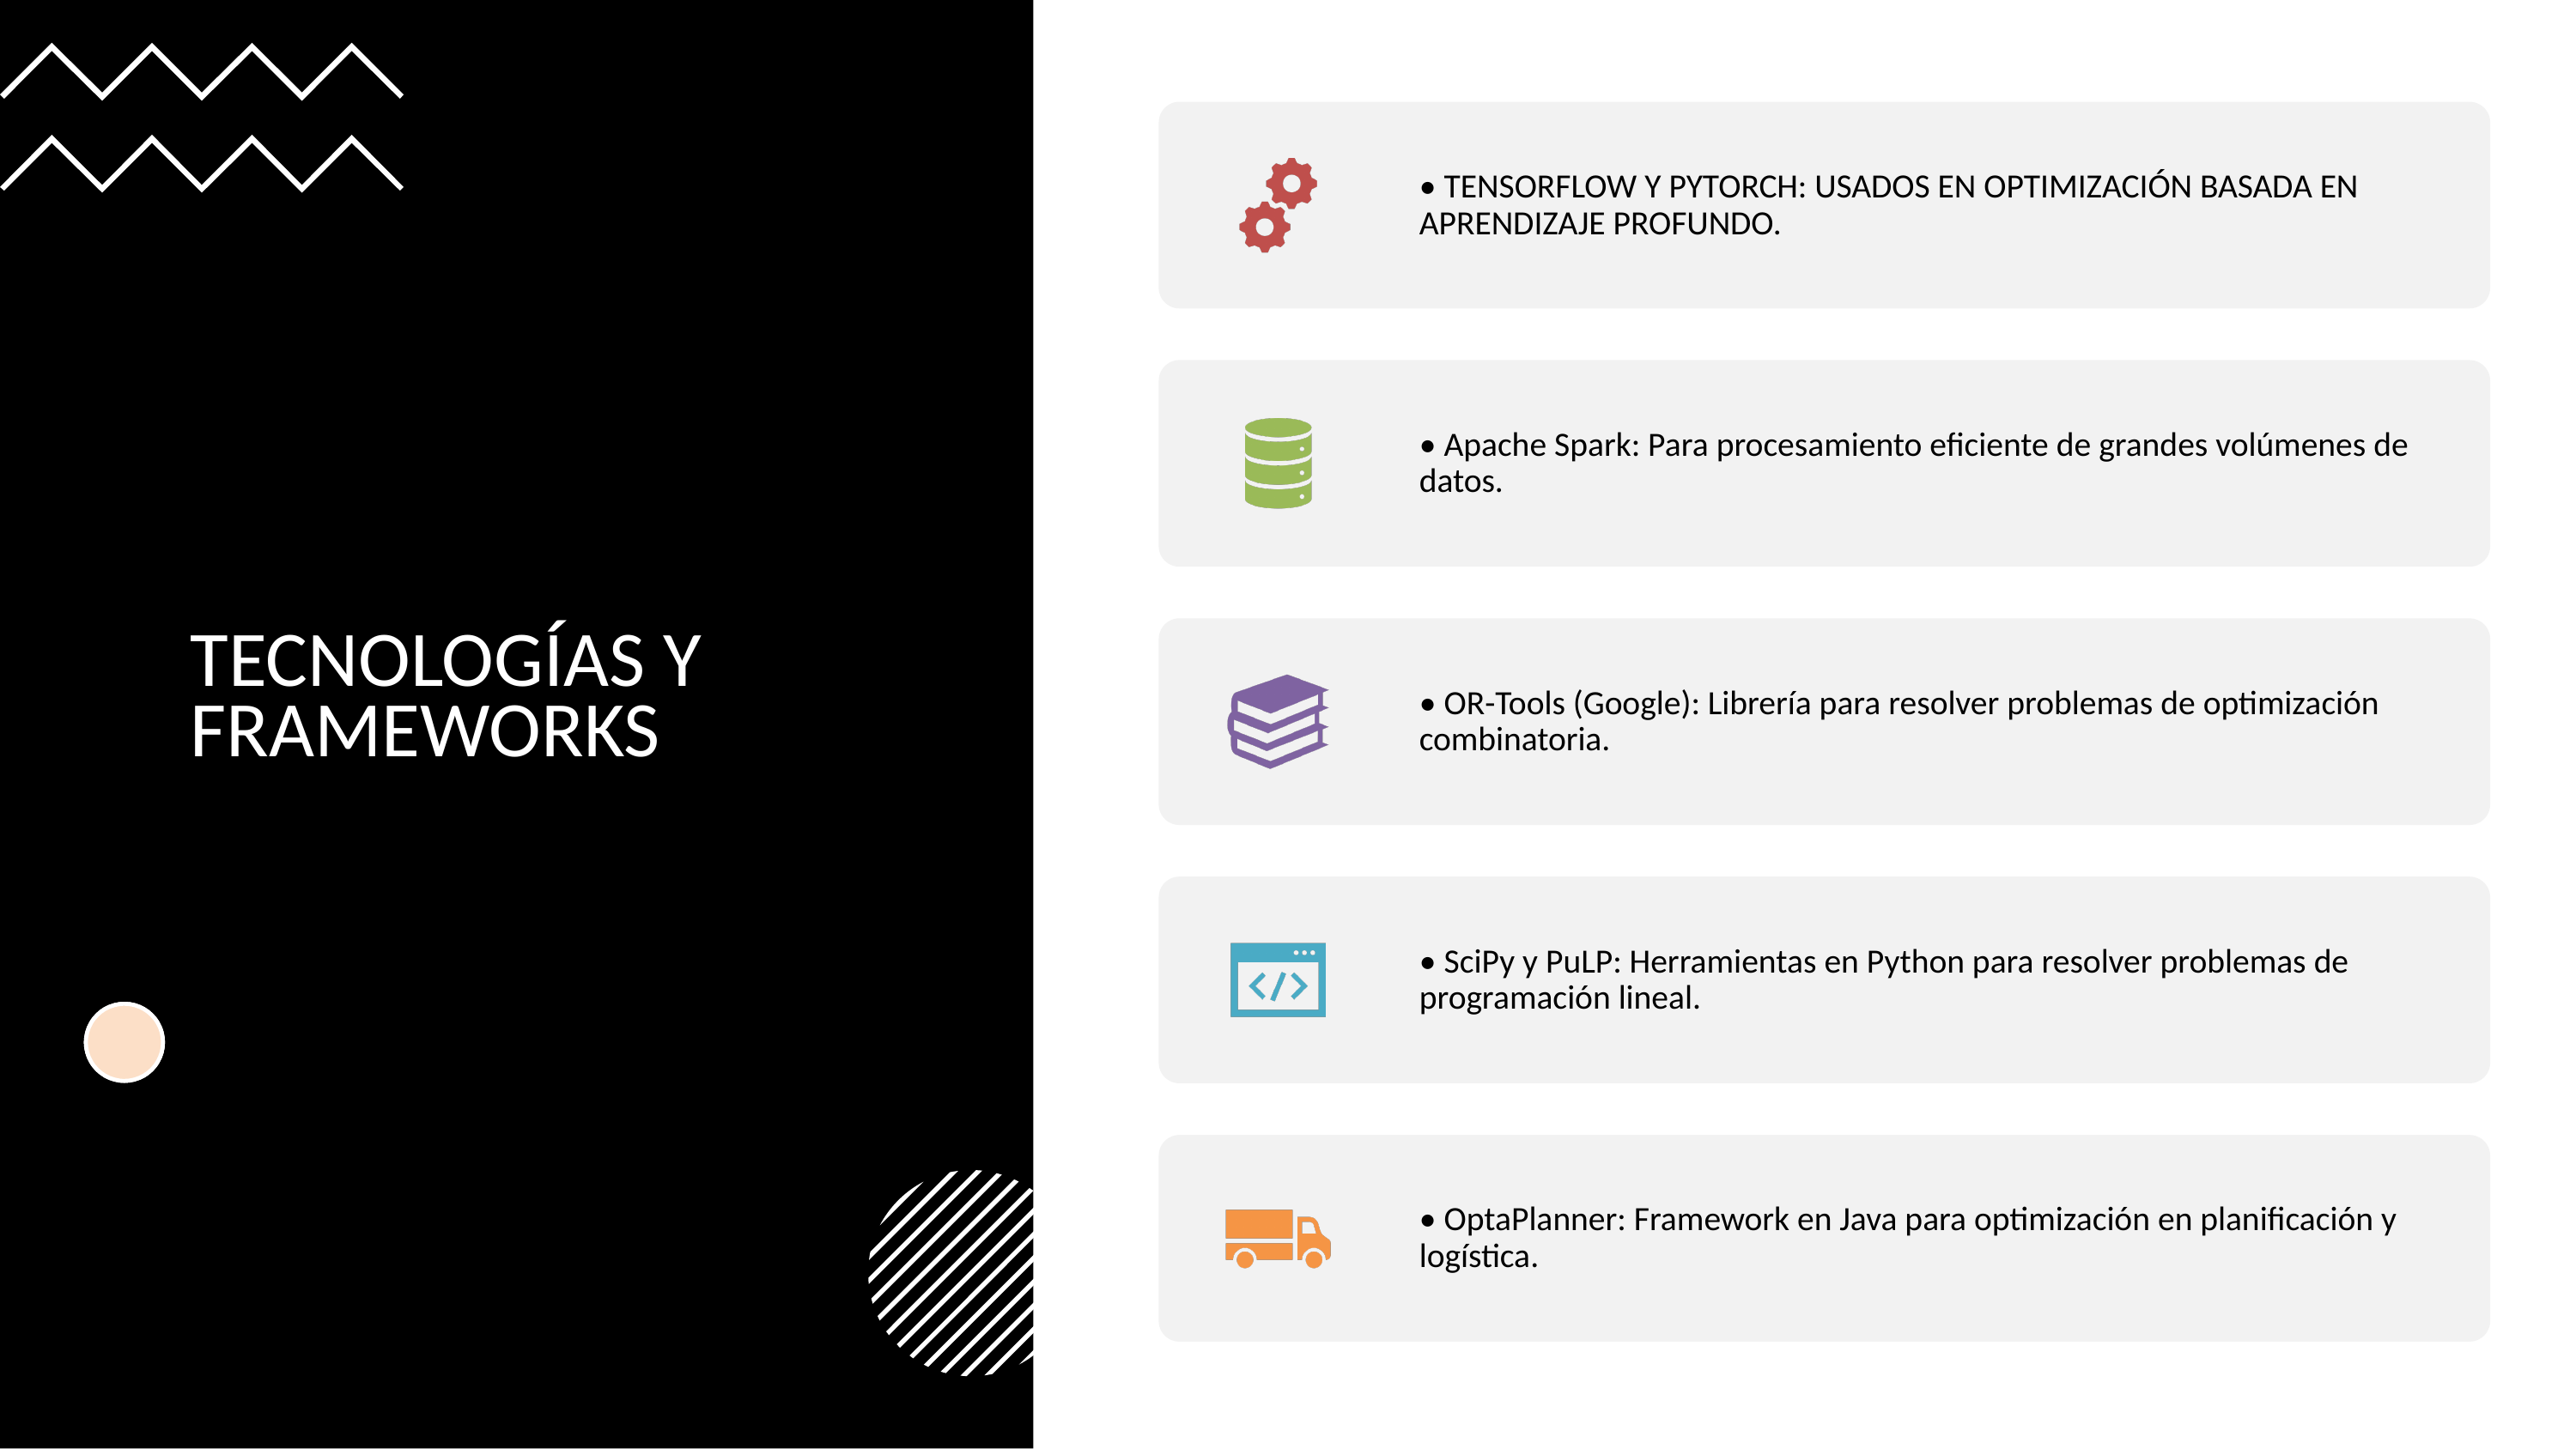

• TENSORFLOW Y PYTORCH: USADOS EN OPTIMIZACIÓN BASADA EN APRENDIZAJE PROFUNDO.
• Apache Spark: Para procesamiento eficiente de grandes volúmenes de datos.
• OR-Tools (Google): Librería para resolver problemas de optimización combinatoria.
• SciPy y PuLP: Herramientas en Python para resolver problemas de programación lineal.
• OptaPlanner: Framework en Java para optimización en planificación y logística.
TECNOLOGÍAS Y FRAMEWORKS